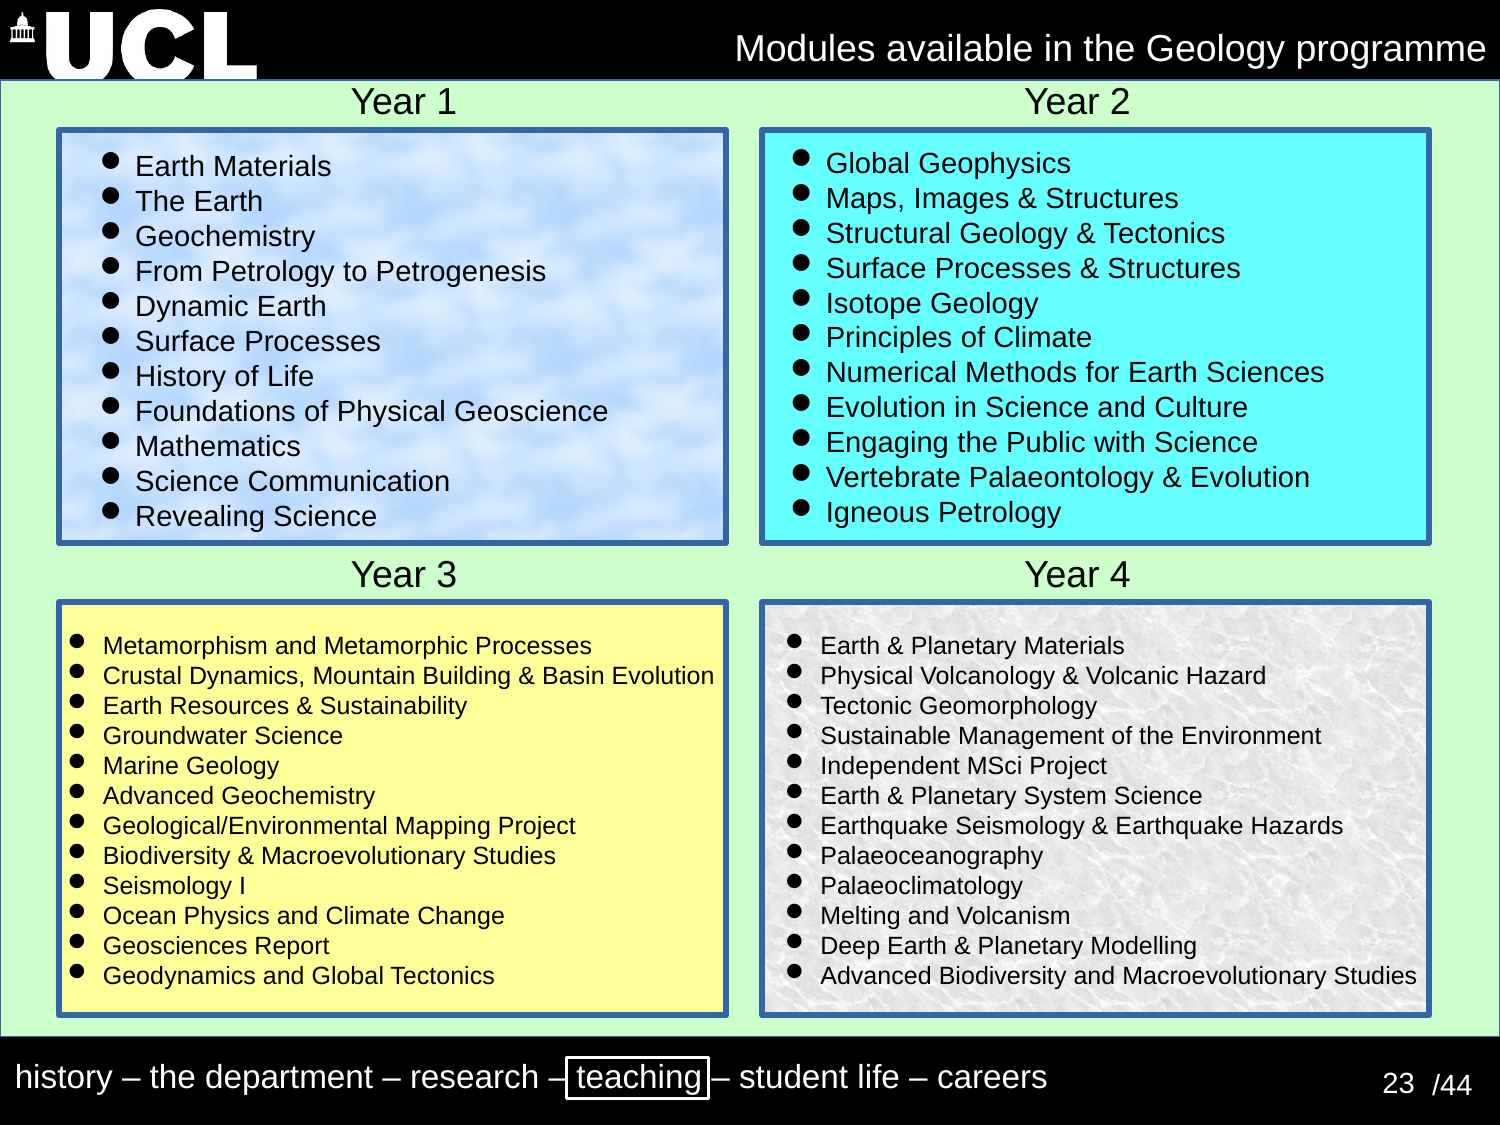

Modules available in the Geology programme
Year 1
Year 2

Global Geophysics
Maps, Images & Structures
Structural Geology & Tectonics
Surface Processes & Structures
Isotope Geology
Principles of Climate
Numerical Methods for Earth Sciences
Evolution in Science and Culture
Engaging the Public with Science
Vertebrate Palaeontology & Evolution
Igneous Petrology
Earth Materials
The Earth
Geochemistry
From Petrology to Petrogenesis
Dynamic Earth
Surface Processes
History of Life
Foundations of Physical Geoscience
Mathematics
Science Communication
Revealing Science
Year 3
Year 4

Metamorphism and Metamorphic Processes
Crustal Dynamics, Mountain Building & Basin Evolution
Earth Resources & Sustainability
Groundwater Science
Marine Geology
Advanced Geochemistry
Geological/Environmental Mapping Project
Biodiversity & Macroevolutionary Studies
Seismology I
Ocean Physics and Climate Change
Geosciences Report
Geodynamics and Global Tectonics
Earth & Planetary Materials
Physical Volcanology & Volcanic Hazard
Tectonic Geomorphology
Sustainable Management of the Environment
Independent MSci Project
Earth & Planetary System Science
Earthquake Seismology & Earthquake Hazards
Palaeoceanography
Palaeoclimatology
Melting and Volcanism
Deep Earth & Planetary Modelling
Advanced Biodiversity and Macroevolutionary Studies

23